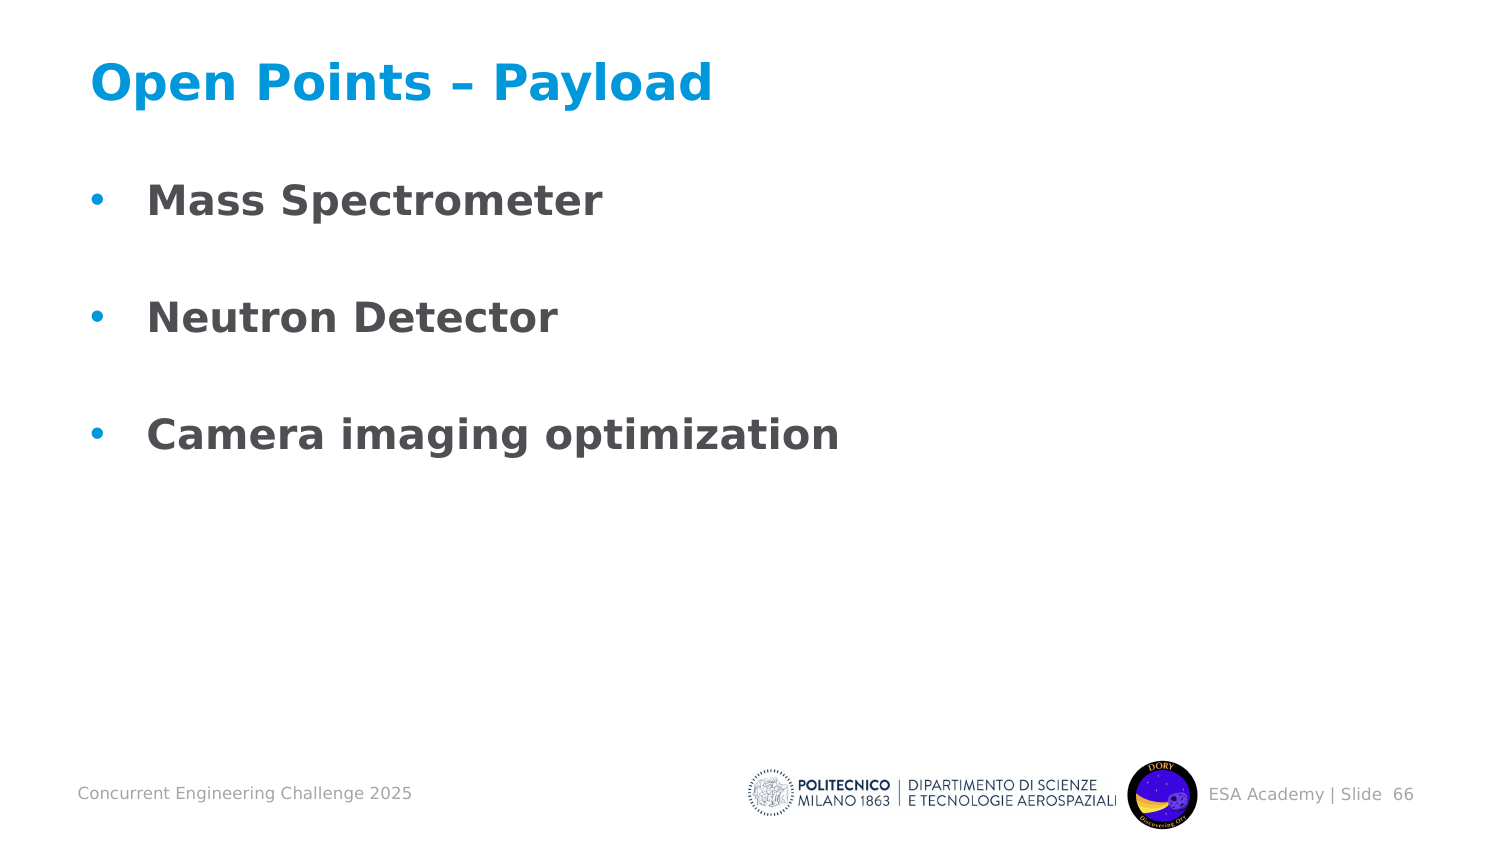

# Open Points – Payload
Mass Spectrometer

Neutron Detector

Camera imaging optimization